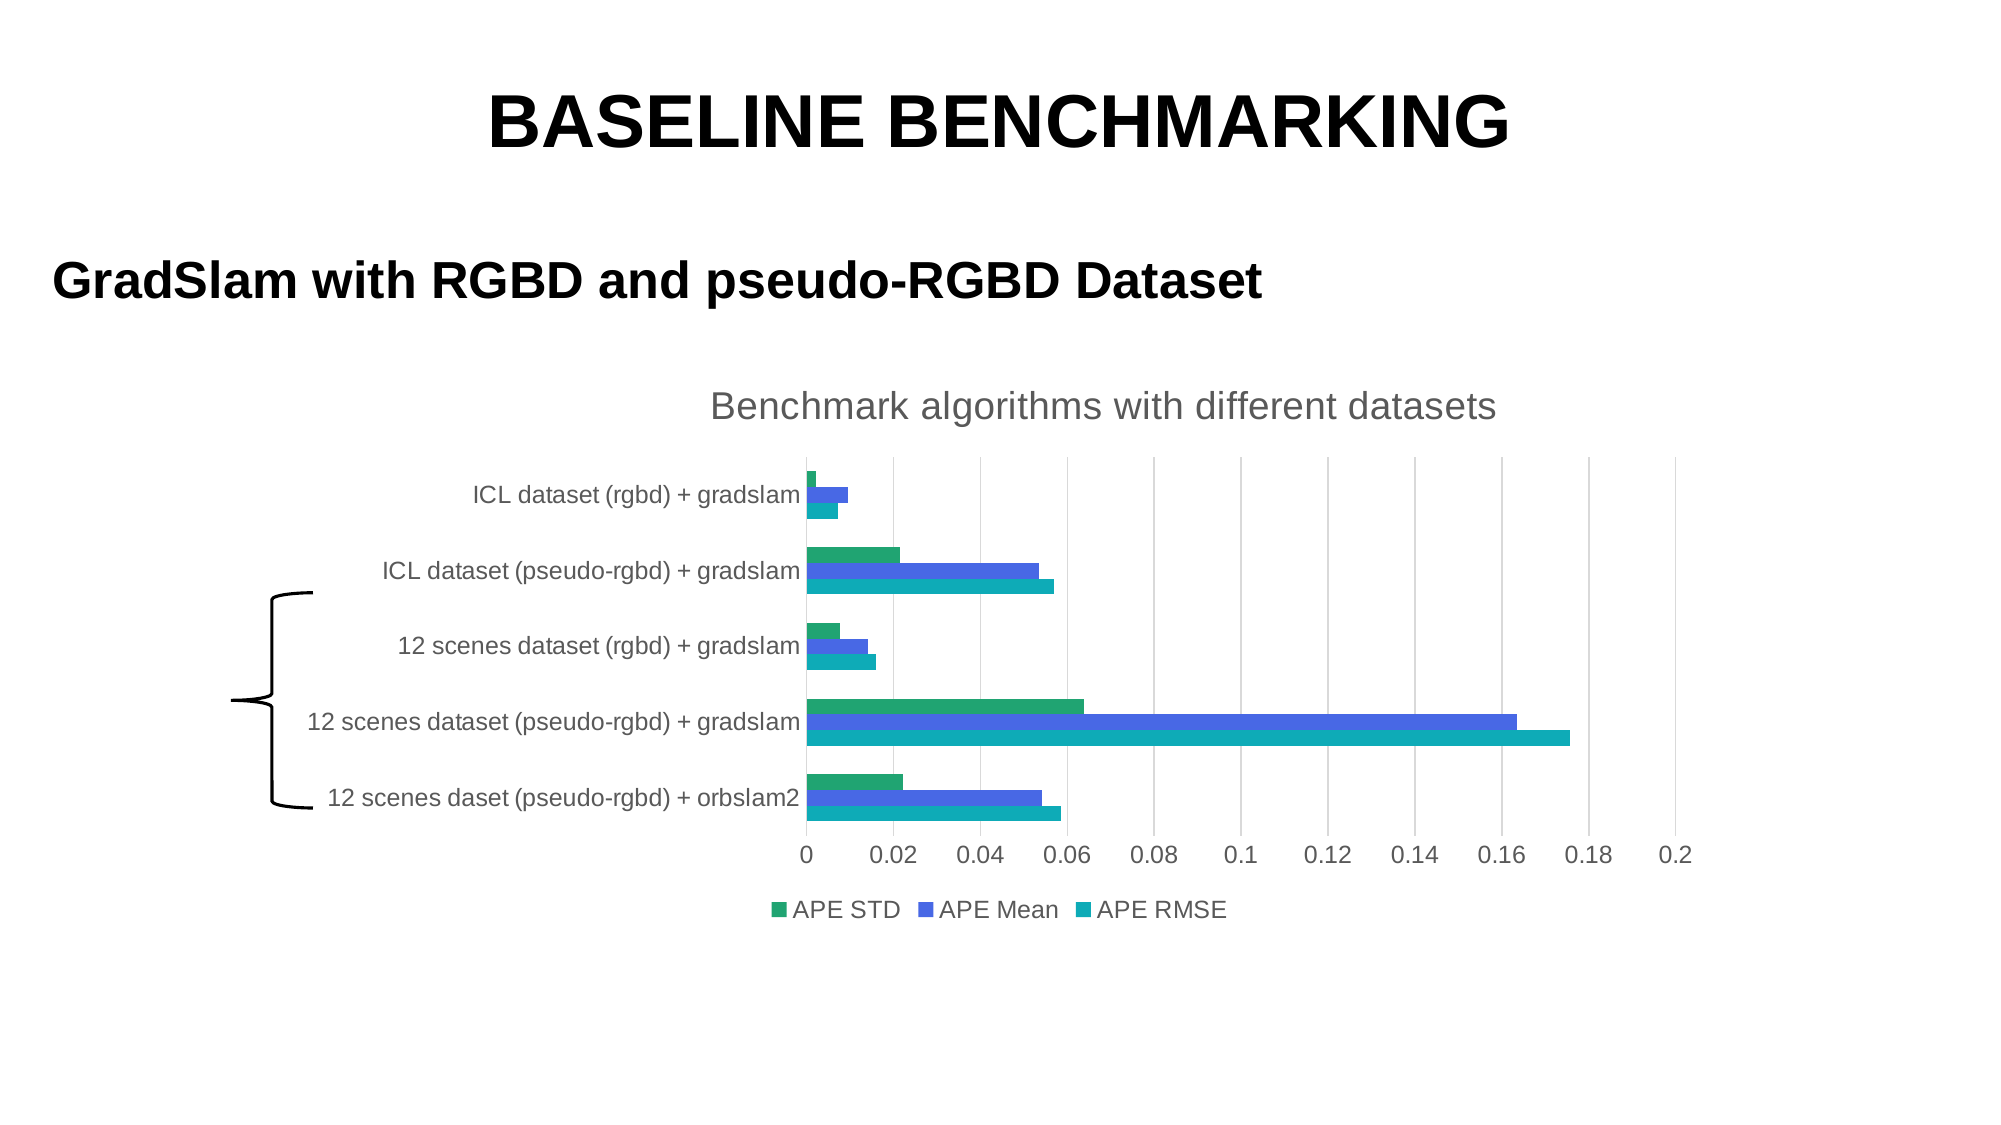

# Baseline Benchmarking
GradSlam with RGBD and pseudo-RGBD Dataset

### Chart: Benchmark algorithms with different datasets

| Category | APE RMSE | APE Mean | APE STD |
|---|---|---|---|
| 12 scenes daset (pseudo-rgbd) + orbslam2 | 0.058585 | 0.05423 | 0.022165 |
| 12 scenes dataset (pseudo-rgbd) + gradslam | 0.1756 | 0.16355 | 0.0639 |
| 12 scenes dataset (rgbd) + gradslam | 0.016 | 0.014 | 0.00756 |
| ICL dataset (pseudo-rgbd) + gradslam | 0.057 | 0.0536 | 0.0214 |
| ICL dataset (rgbd) + gradslam | 0.0072 | 0.00945 | 0.00213 |